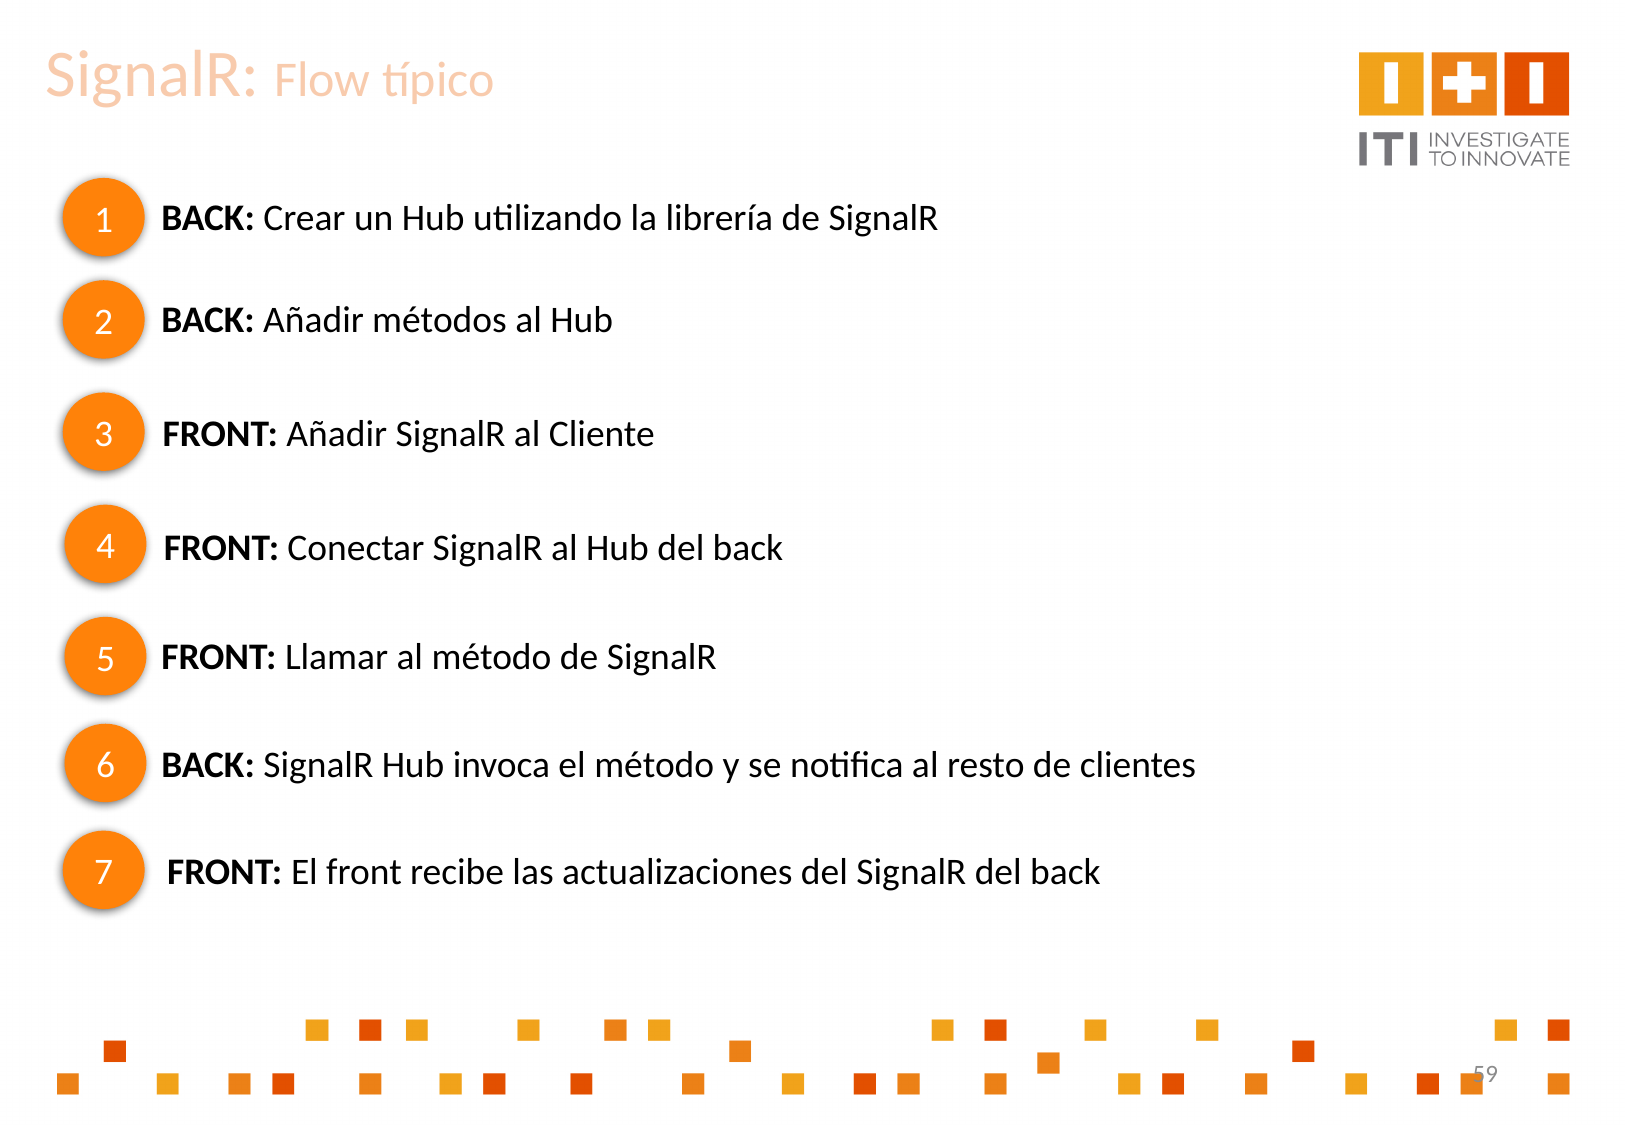

SignalR: Flow típico
1
BACK: Crear un Hub utilizando la librería de SignalR
2
BACK: Añadir métodos al Hub
3
FRONT: Añadir SignalR al Cliente
4
FRONT: Conectar SignalR al Hub del back
5
FRONT: Llamar al método de SignalR
6
BACK: SignalR Hub invoca el método y se notifica al resto de clientes
7
FRONT: El front recibe las actualizaciones del SignalR del back
59